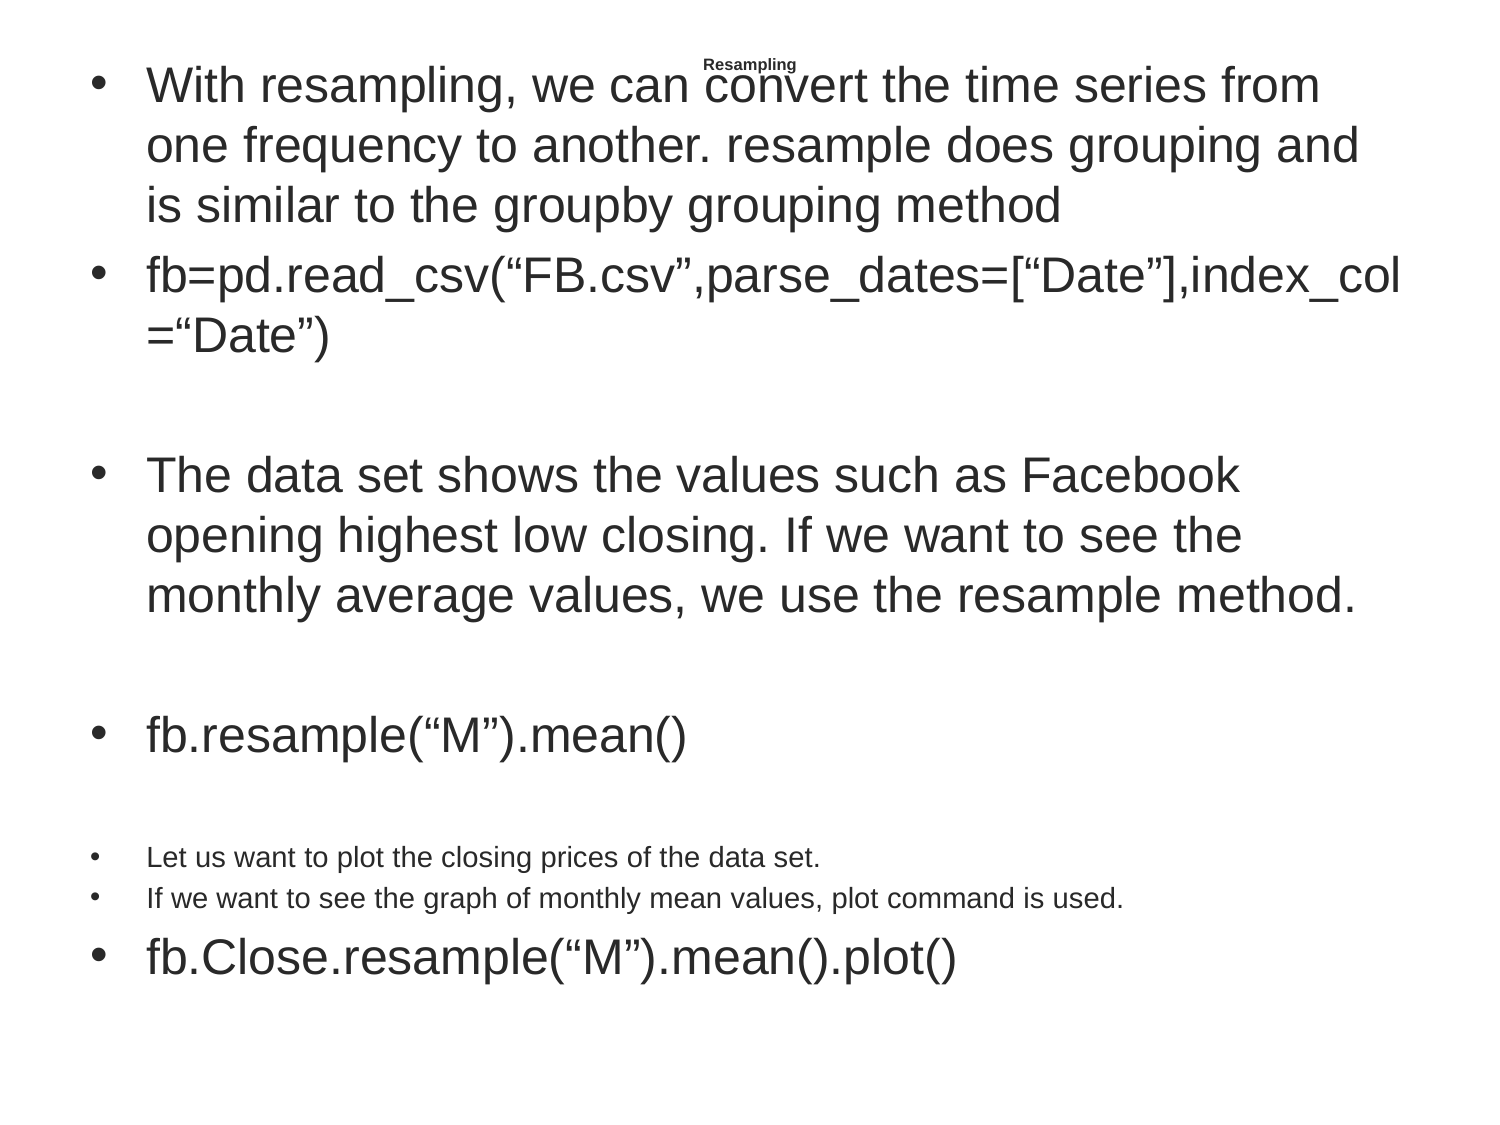

# Resampling
With resampling, we can convert the time series from one frequency to another. resample does grouping and is similar to the groupby grouping method
fb=pd.read_csv(“FB.csv”,parse_dates=[“Date”],index_col=“Date”)

The data set shows the values such as Facebook opening highest low closing. If we want to see the monthly average values, we use the resample method.

fb.resample(“M”).mean()

Let us want to plot the closing prices of the data set.
If we want to see the graph of monthly mean values, plot command is used.
fb.Close.resample(“M”).mean().plot()